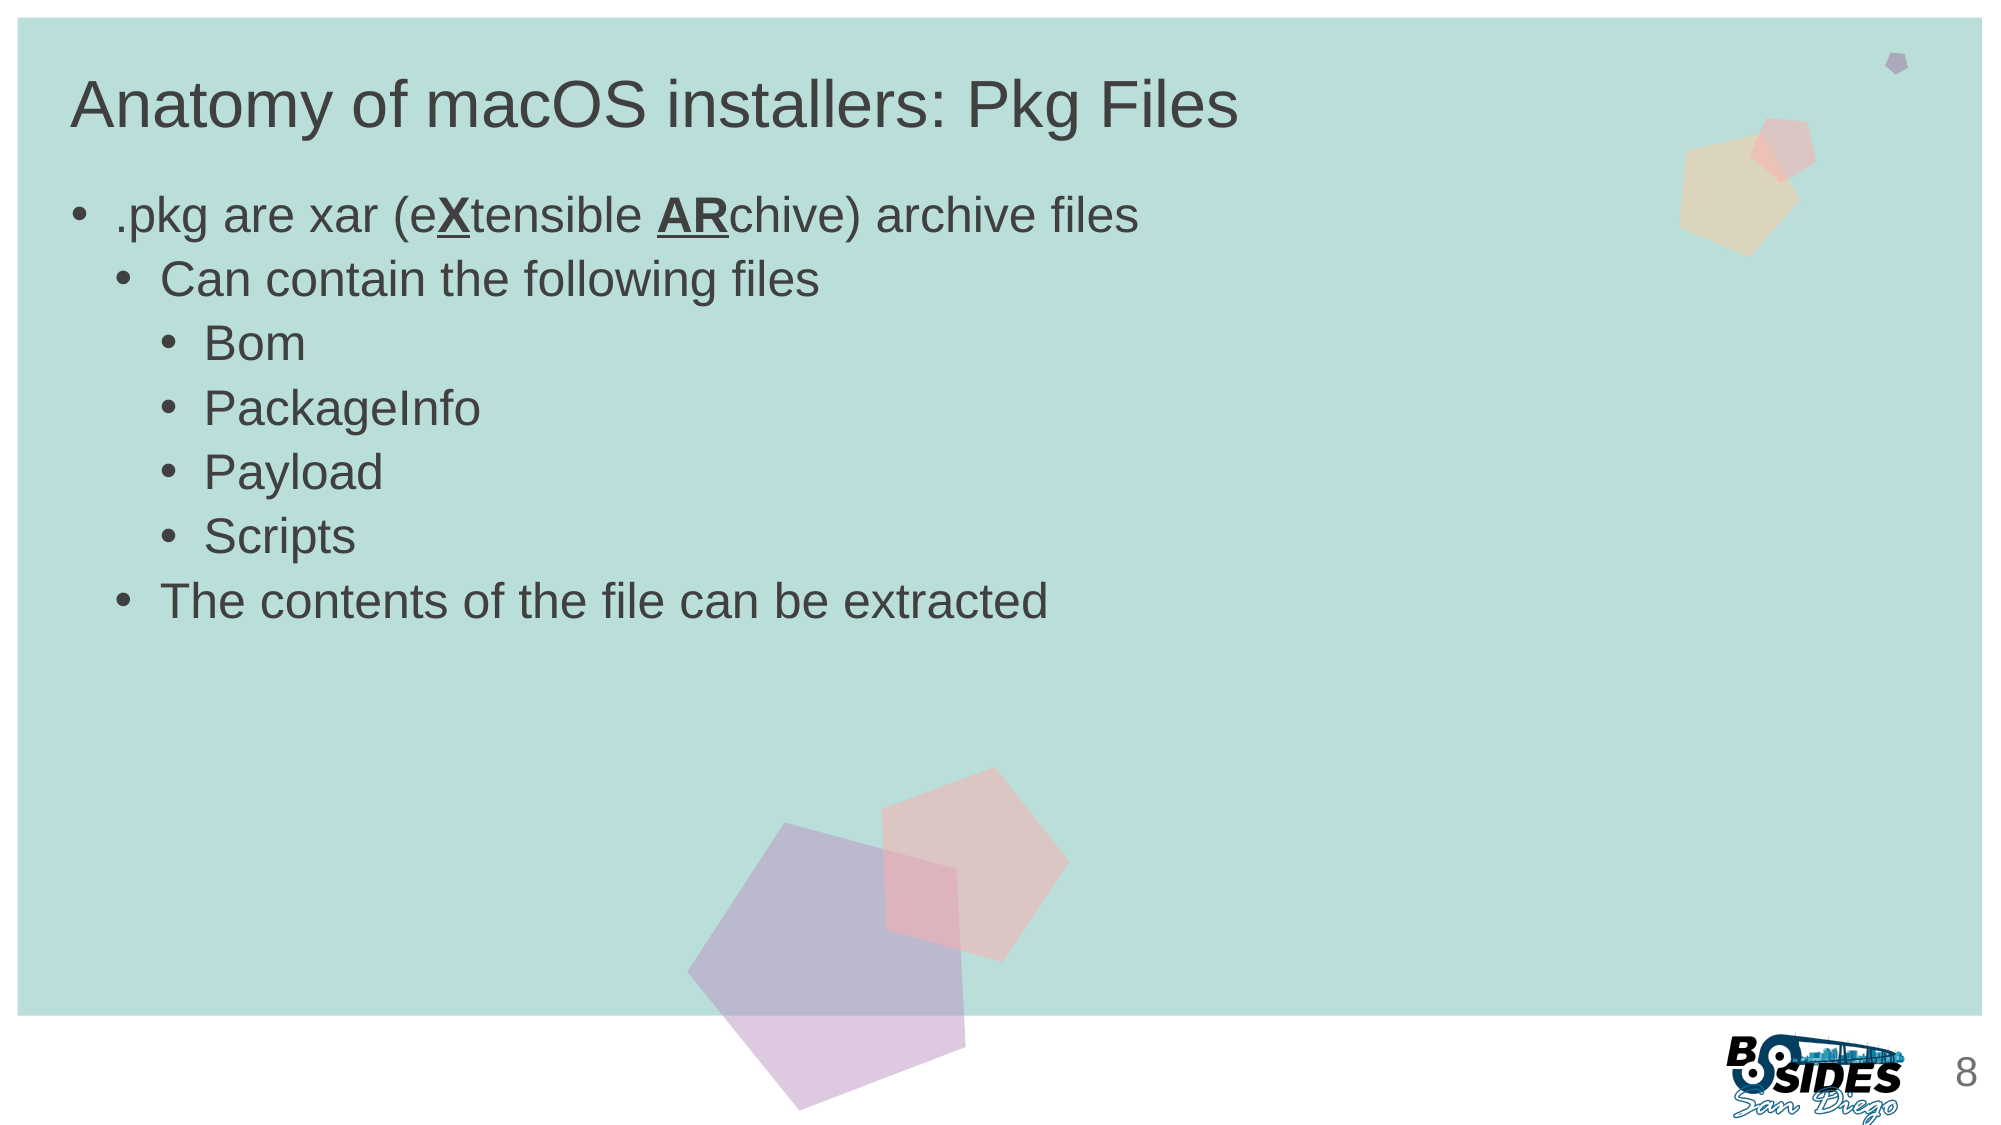

# Anatomy of macOS installers: Pkg Files
.pkg are xar (eXtensible ARchive) archive files
Can contain the following files
Bom
PackageInfo
Payload
Scripts
The contents of the file can be extracted
8